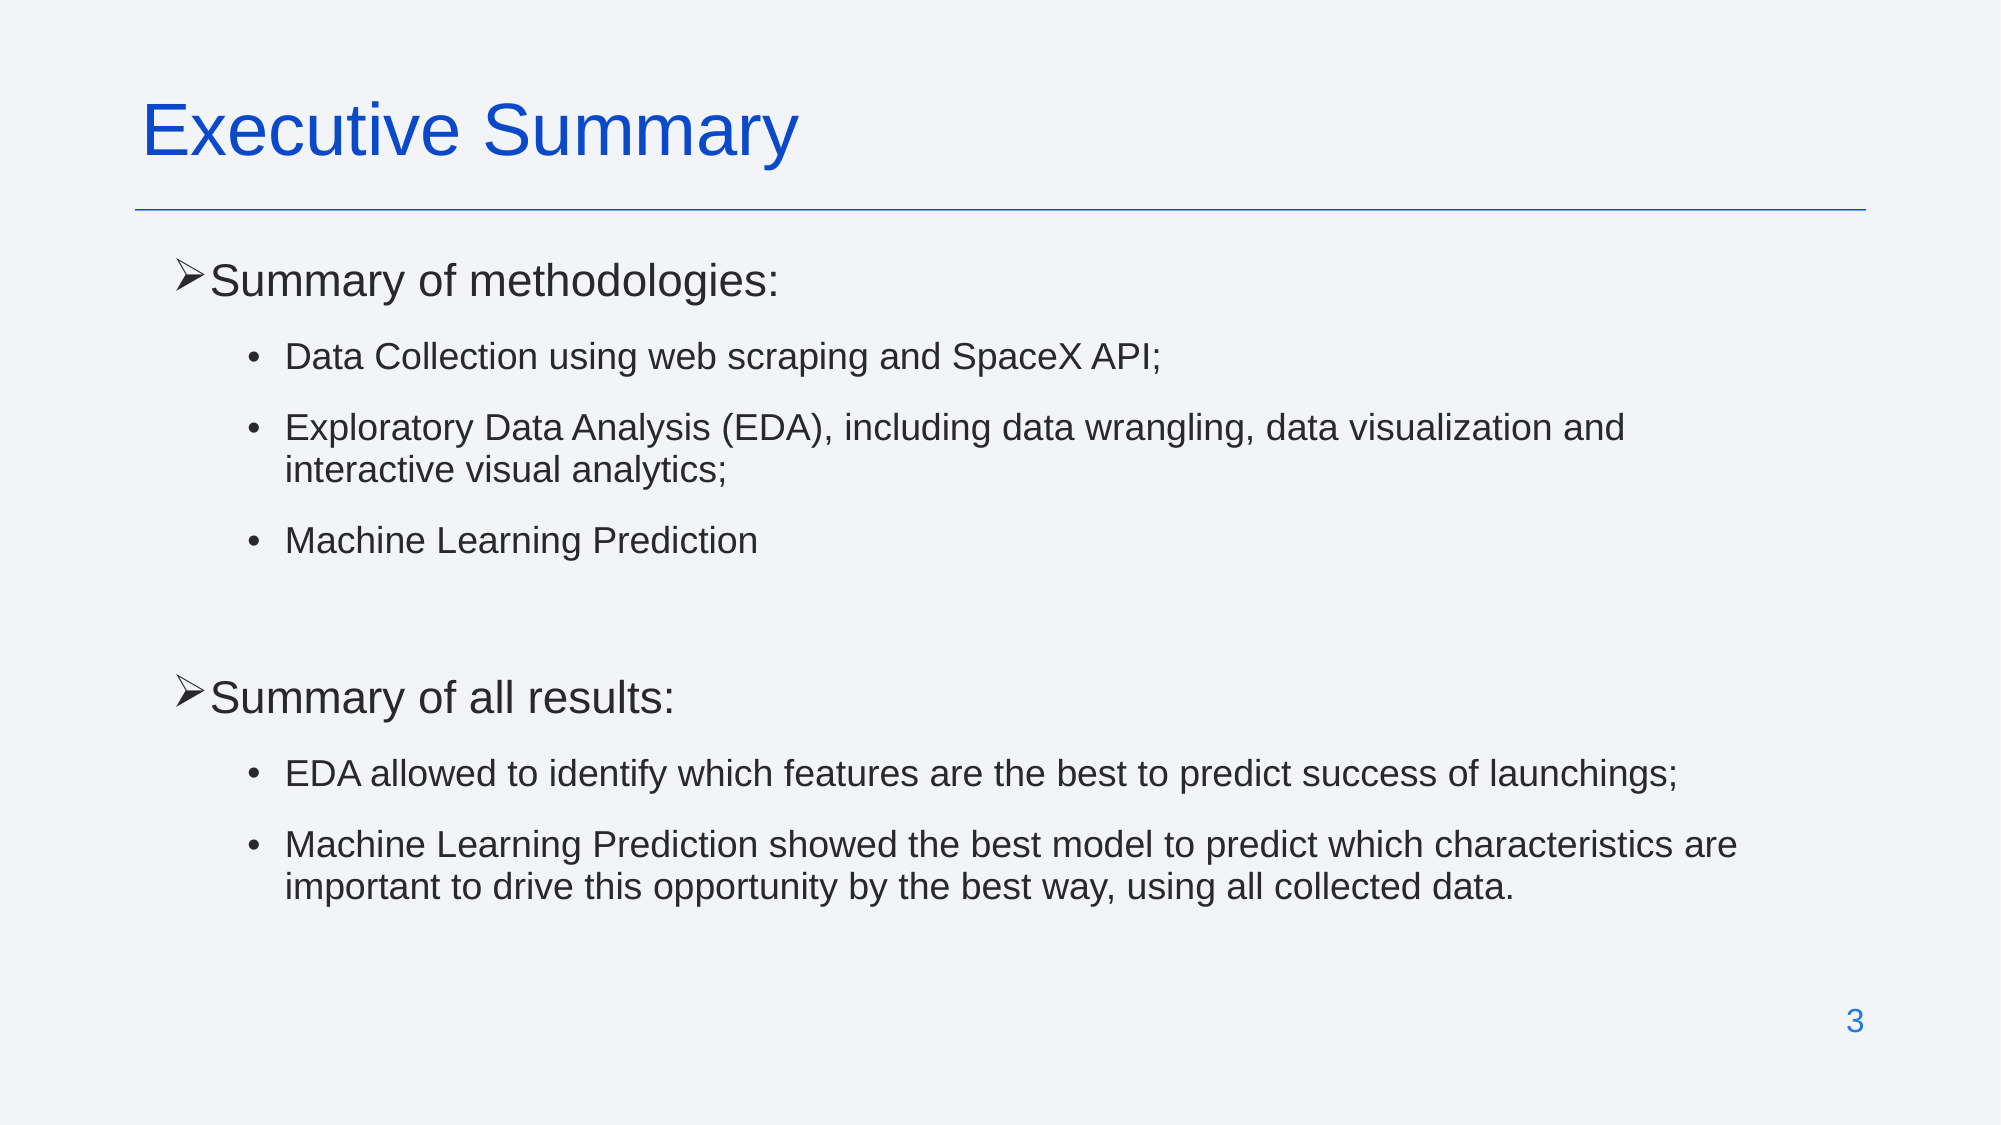

Executive Summary
Summary of methodologies:
Data Collection using web scraping and SpaceX API;
Exploratory Data Analysis (EDA), including data wrangling, data visualization and interactive visual analytics;
Machine Learning Prediction

Summary of all results:
EDA allowed to identify which features are the best to predict success of launchings;
Machine Learning Prediction showed the best model to predict which characteristics are important to drive this opportunity by the best way, using all collected data.
3